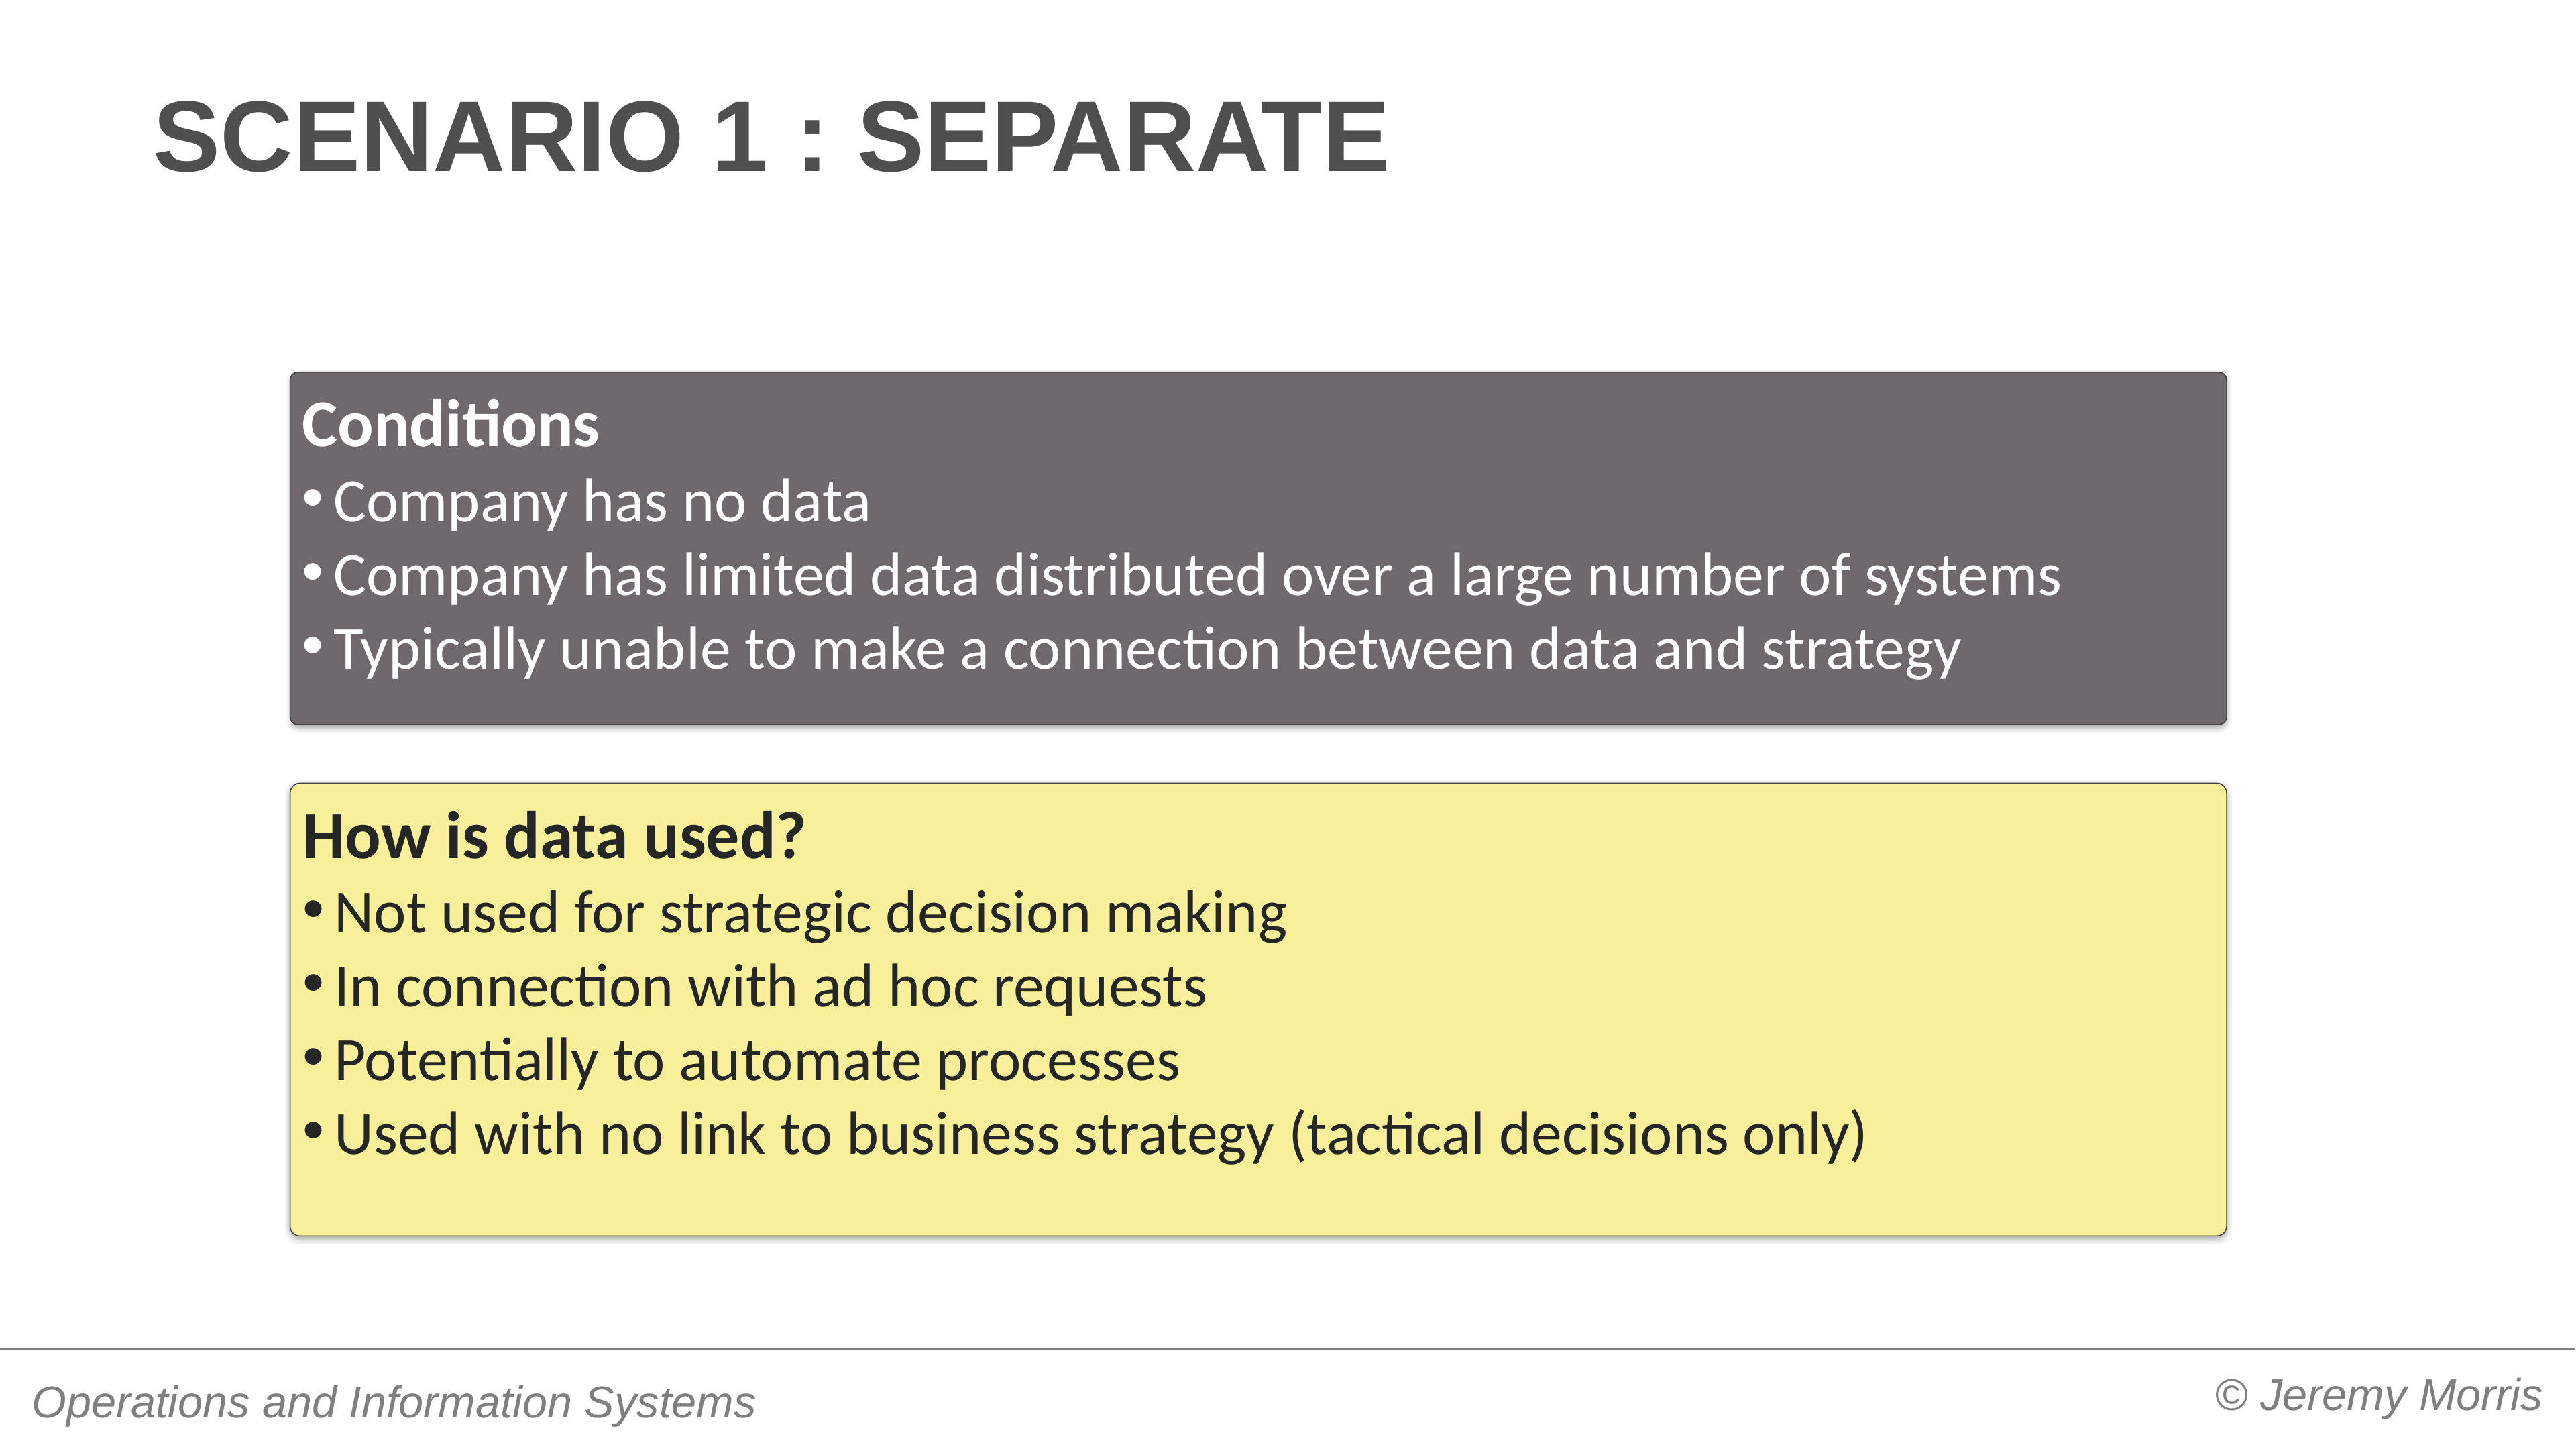

# Scenario 1 : separate
Conditions
Company has no data
Company has limited data distributed over a large number of systems
Typically unable to make a connection between data and strategy
How is data used?
Not used for strategic decision making
In connection with ad hoc requests
Potentially to automate processes
Used with no link to business strategy (tactical decisions only)